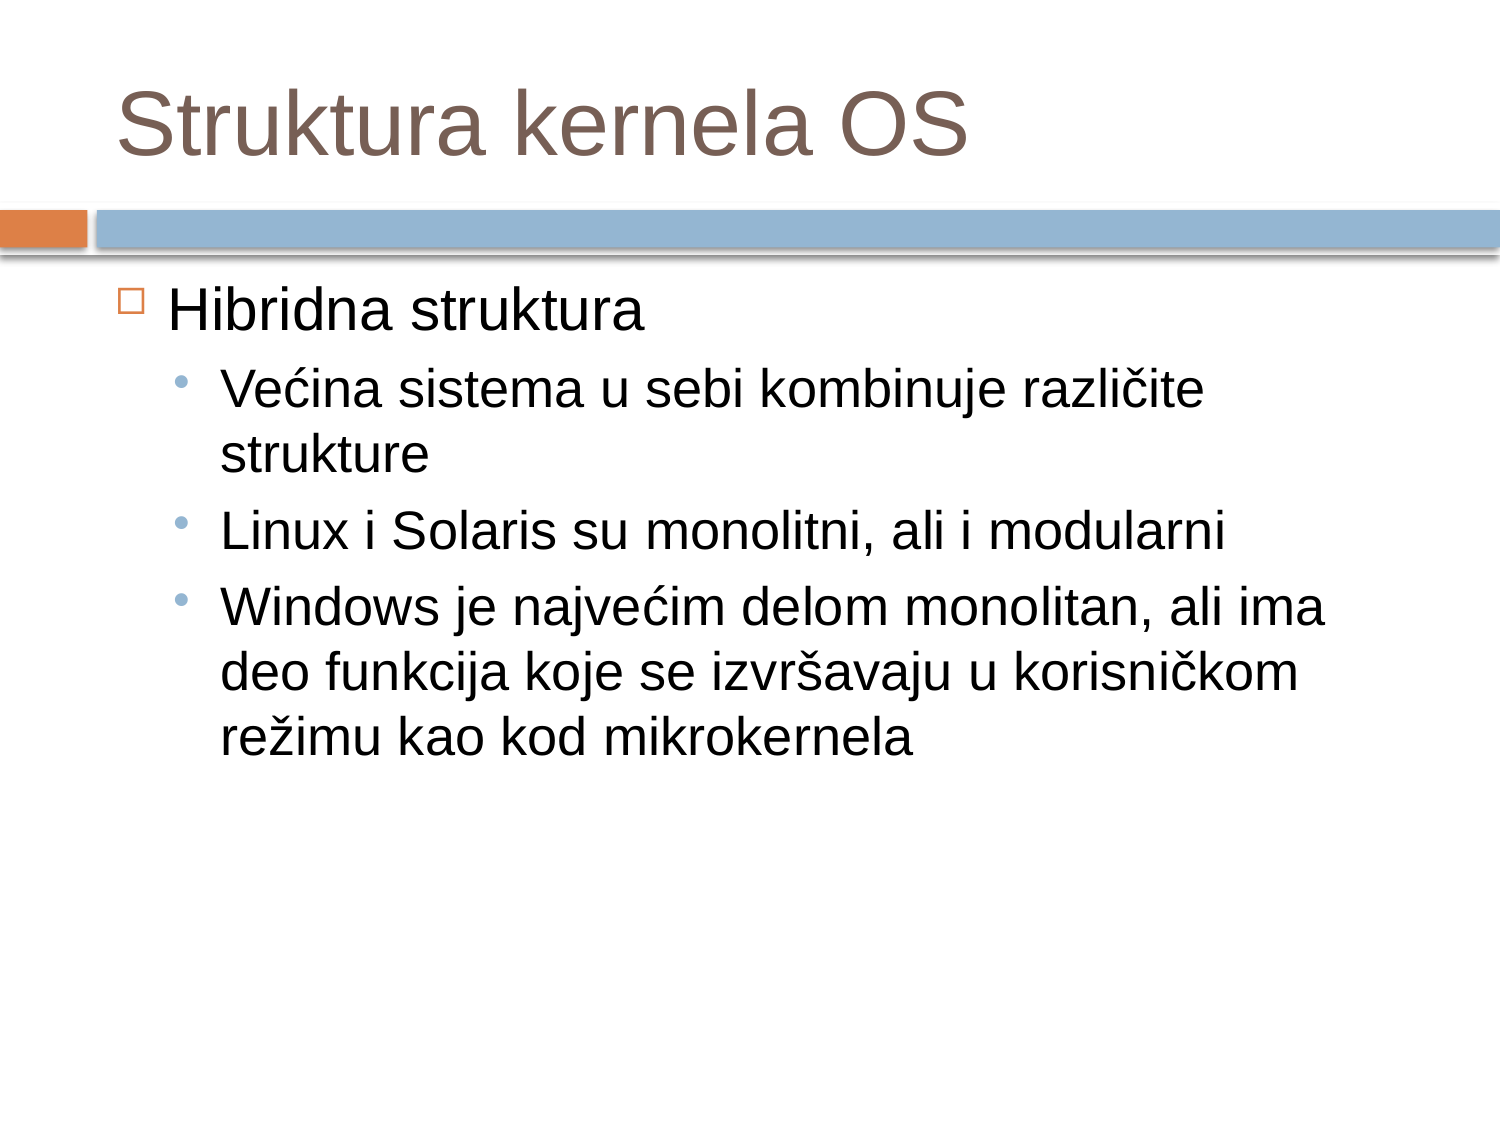

# Struktura kernela OS
Hibridna struktura
Većina sistema u sebi kombinuje različite strukture
Linux i Solaris su monolitni, ali i modularni
Windows je najvećim delom monolitan, ali ima deo funkcija koje se izvršavaju u korisničkom režimu kao kod mikrokernela